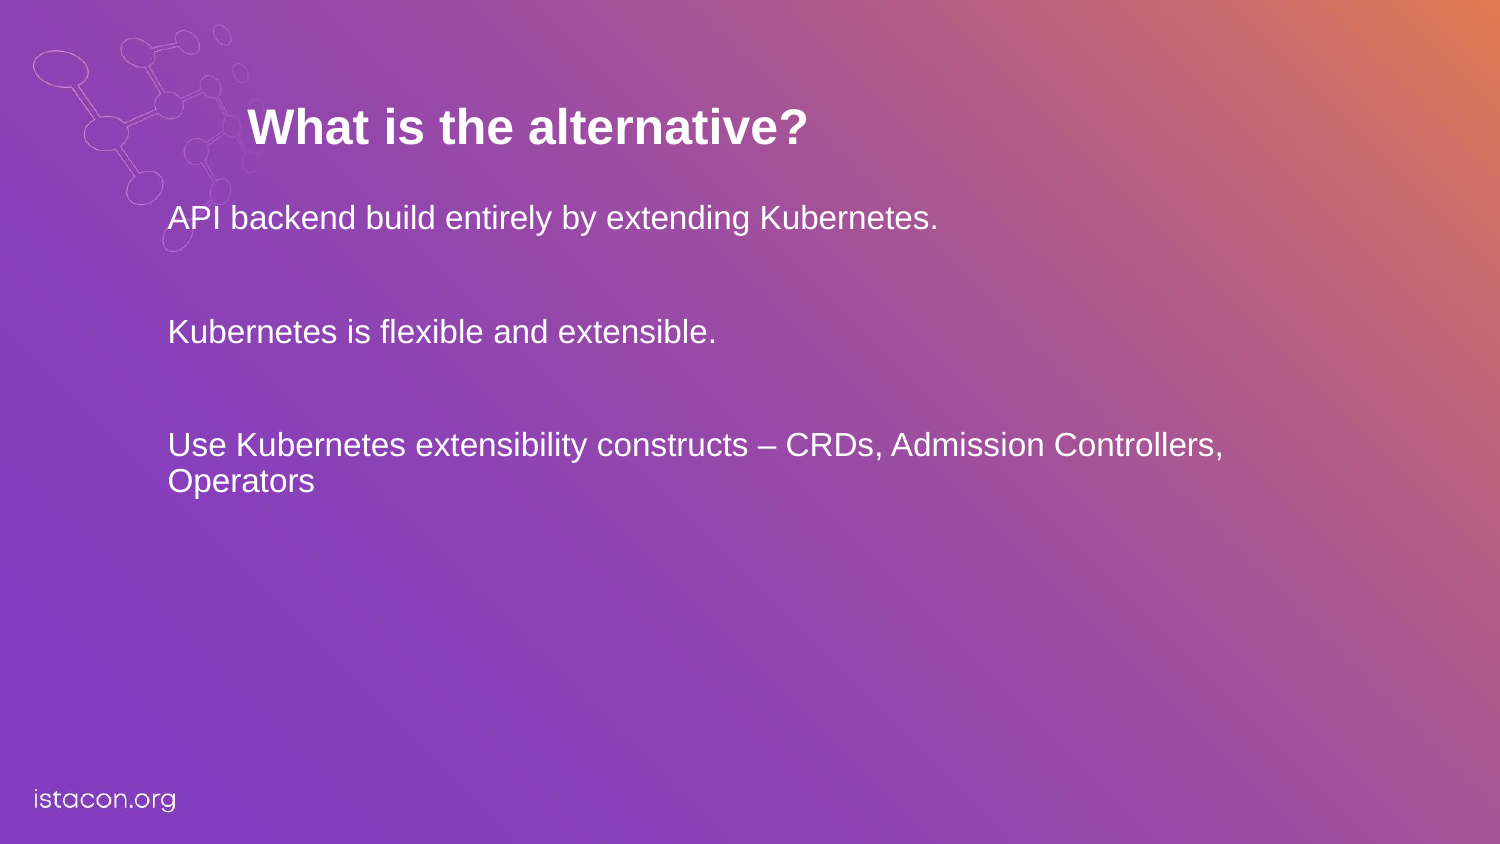

# What is the alternative?
API backend build entirely by extending Kubernetes.

Kubernetes is flexible and extensible.

Use Kubernetes extensibility constructs – CRDs, Admission Controllers, Operators